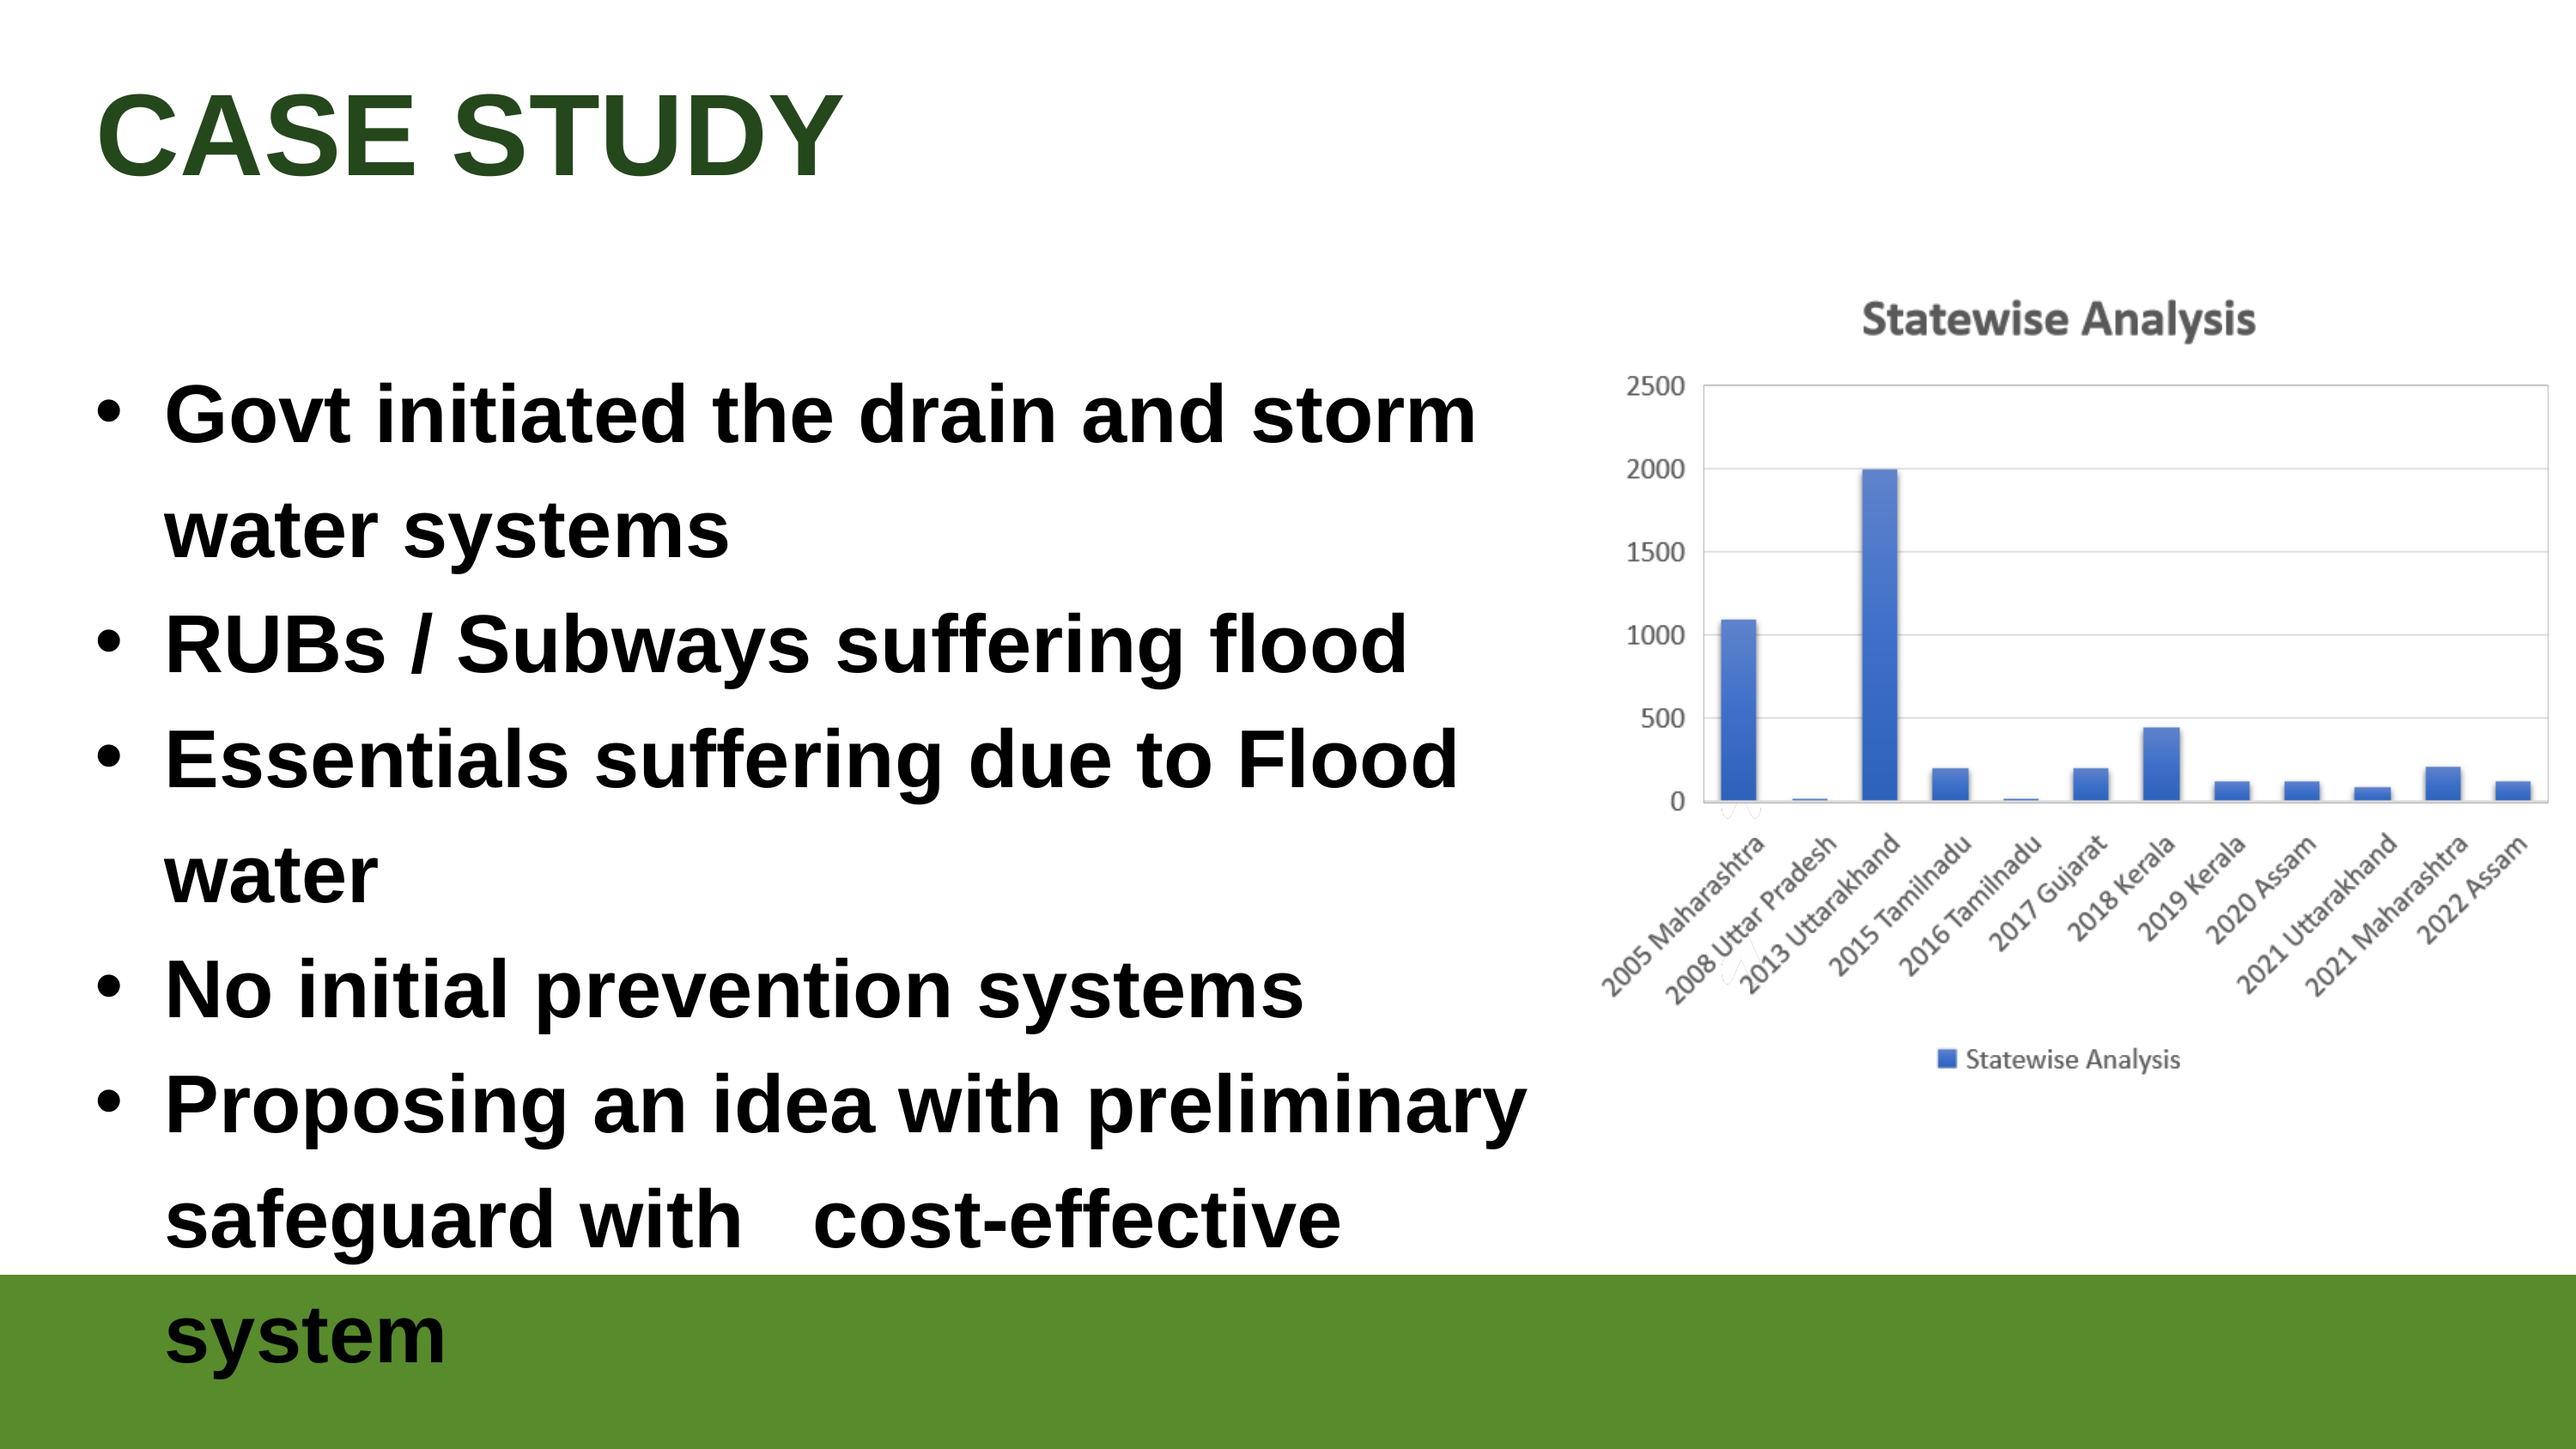

CASE STUDY

Govt initiated the drain and storm water systems
RUBs / Subways suffering flood
Essentials suffering due to Flood water
No initial prevention systems
Proposing an idea with preliminary safeguard with   cost-effective system